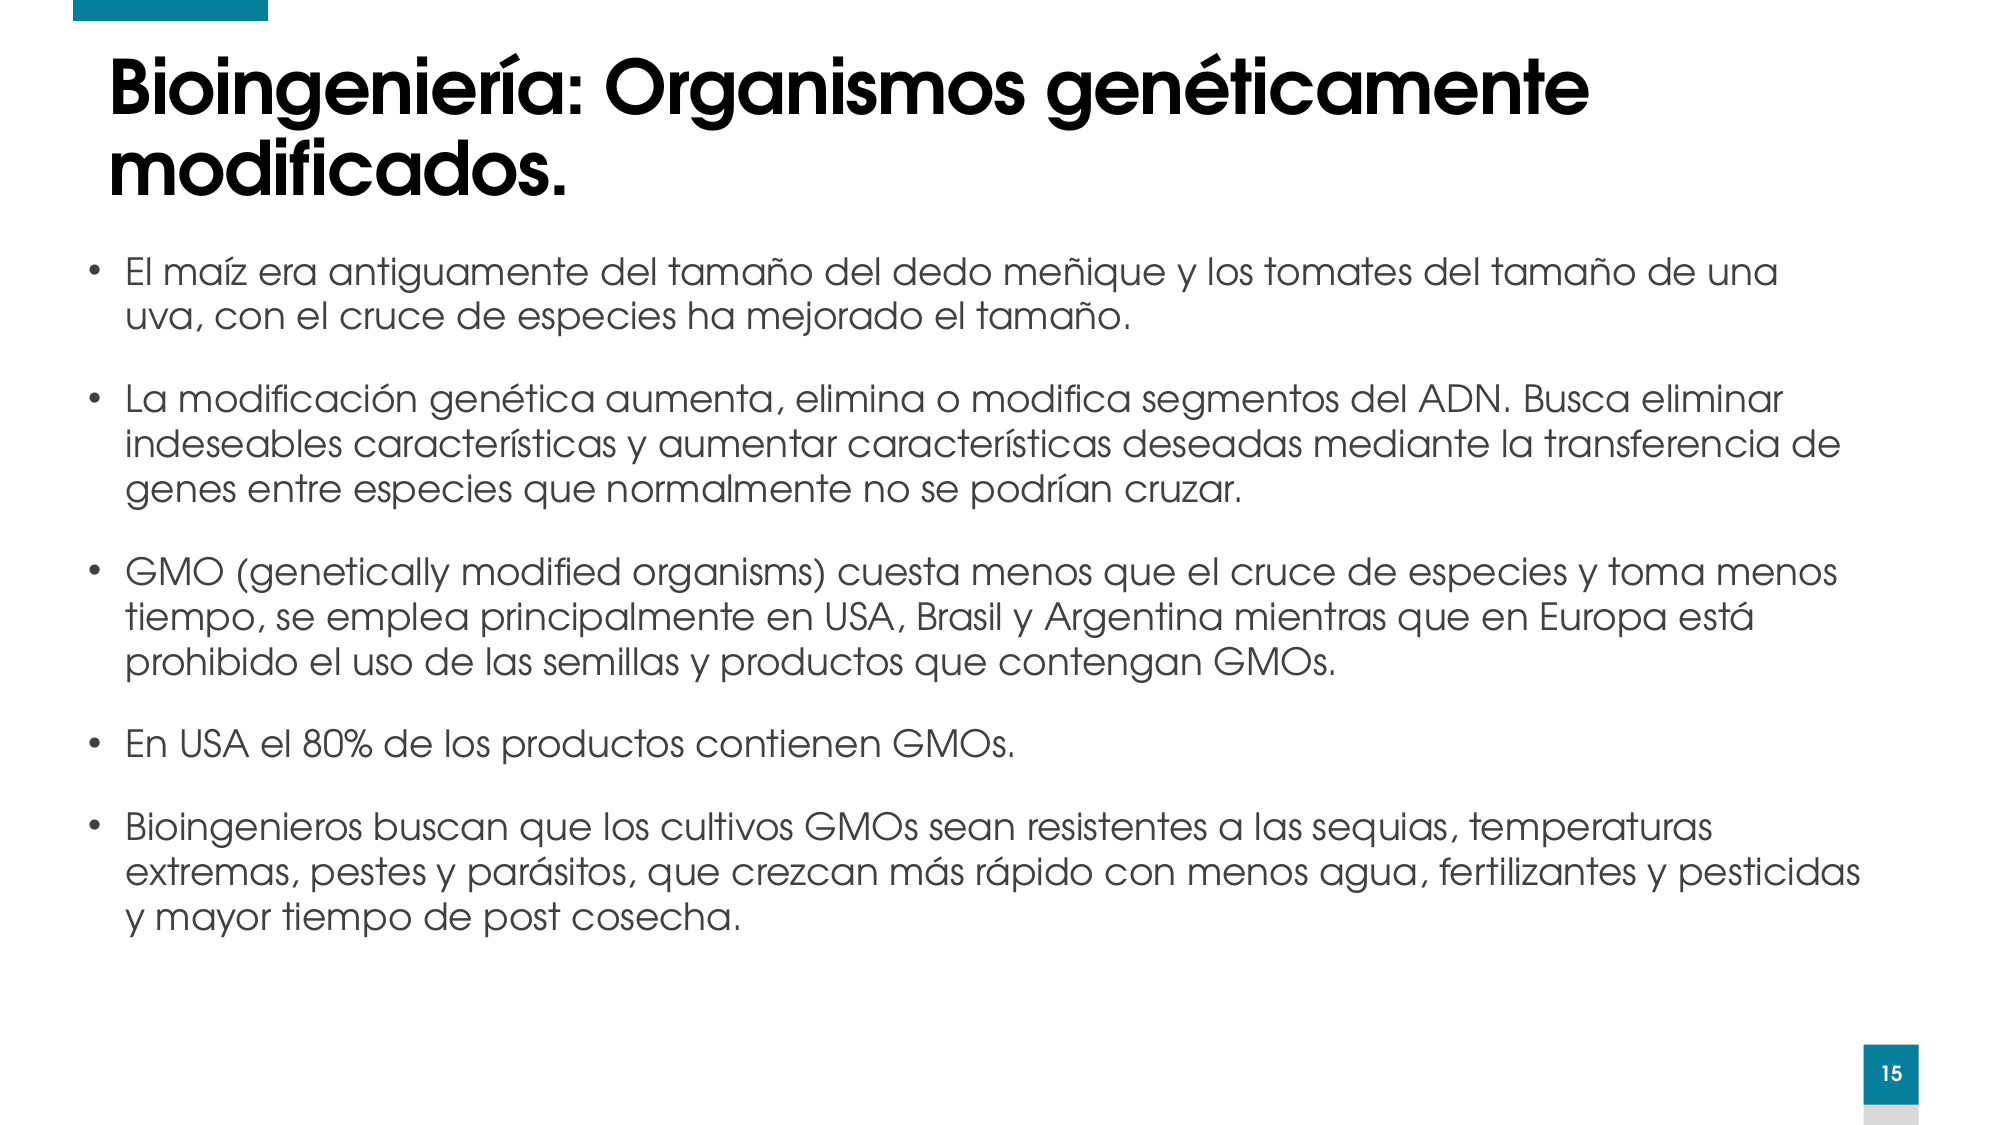

# Bioingeniería: Organismos genéticamente  modificados.
El maíz era antiguamente del tamaño del dedo meñique y los tomates del tamaño de una uva, con el cruce de especies ha mejorado el tamaño.
La modificación genética aumenta, elimina o modifica segmentos del ADN. Busca eliminar indeseables características y aumentar características deseadas mediante la transferencia de genes entre especies que normalmente no se podrían cruzar.
GMO (genetically modified organisms) cuesta menos que el cruce de especies y toma menos tiempo, se emplea principalmente en USA, Brasil y Argentina mientras que en Europa está prohibido el uso de las semillas y productos que contengan GMOs.
En USA el 80% de los productos contienen GMOs.
Bioingenieros buscan que los cultivos GMOs sean resistentes a las sequias, temperaturas extremas, pestes y parásitos, que crezcan más rápido con menos agua, fertilizantes y pesticidas y mayor tiempo de post cosecha.